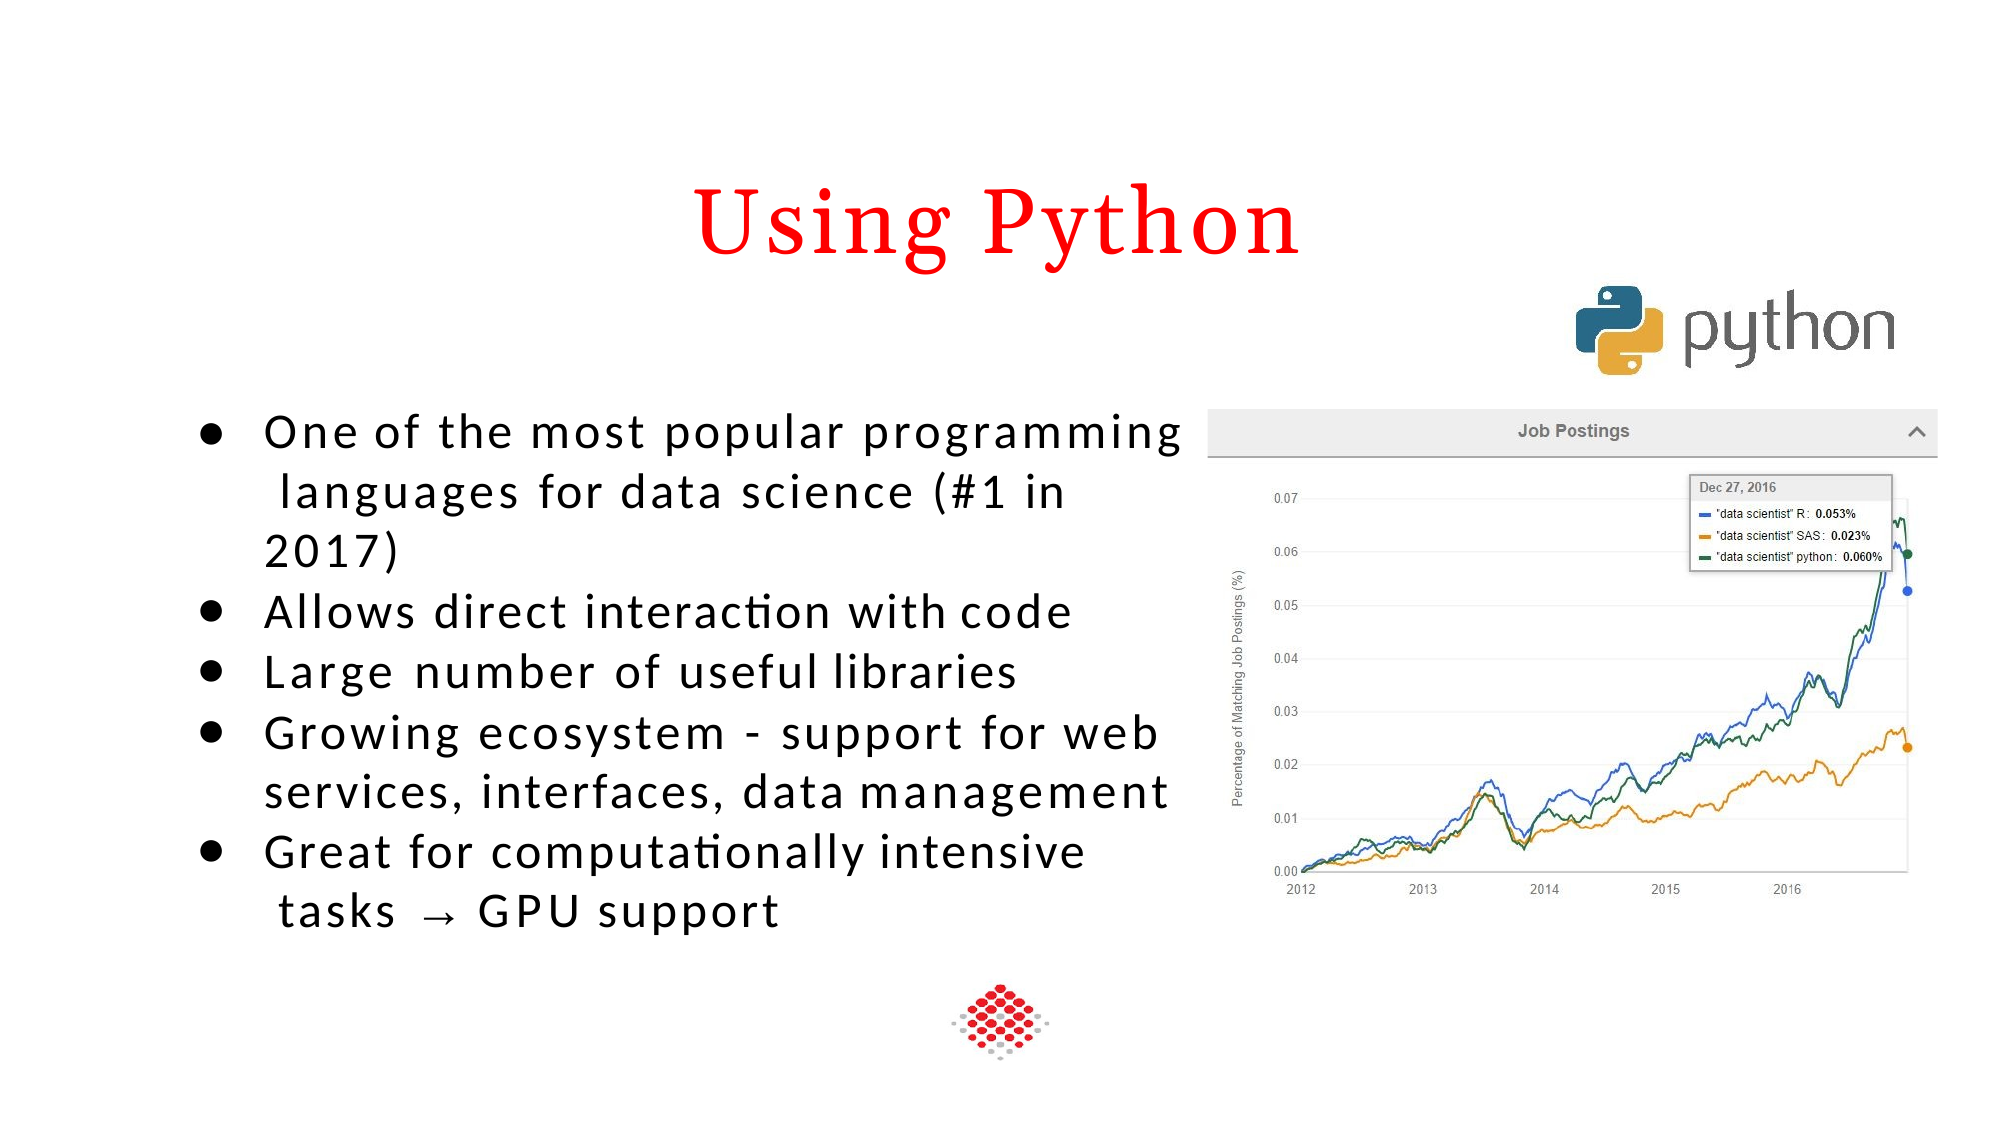

# Using Python

One of the most popular programming  languages for data science (#1 in  2017)
Allows direct interaction with code
Large number of useful libraries
Growing ecosystem - support for web  services, interfaces, data management
Great for computationally intensive  tasks → GPU support